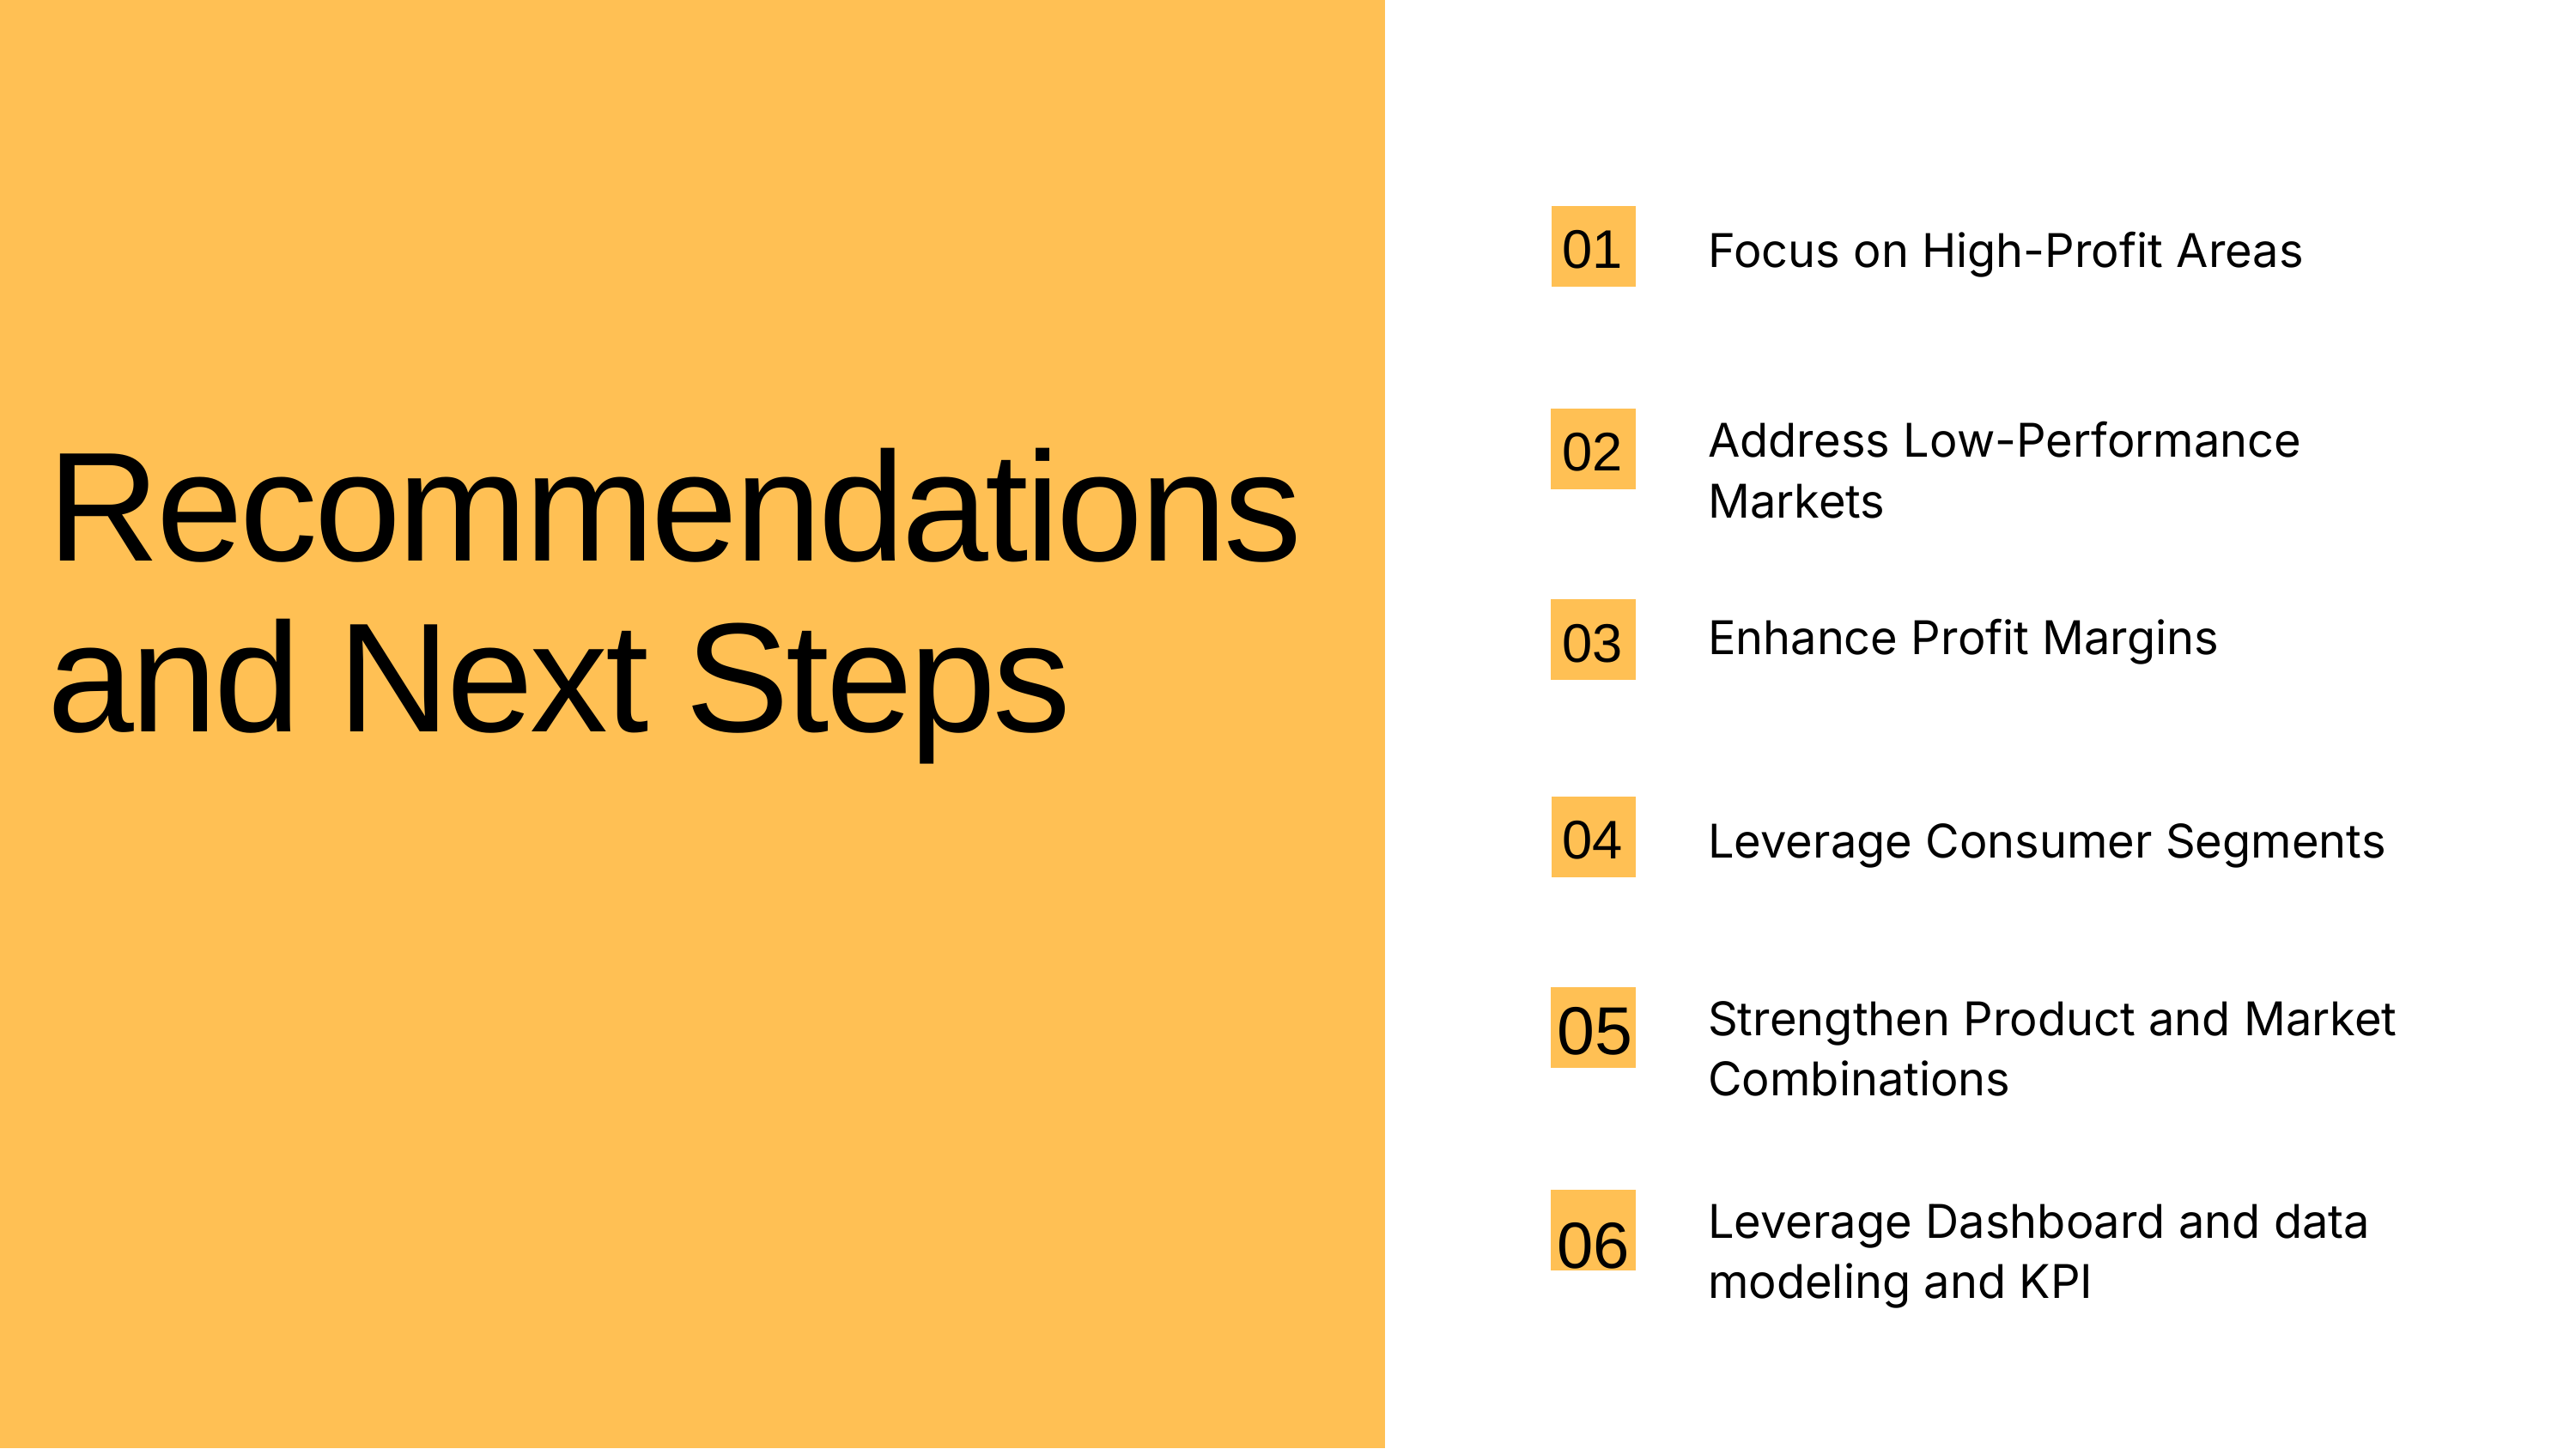

01
Focus on High-Profit Areas
Address Low-Performance Markets

02
Recommendations and Next Steps

03
Enhance Profit Margins

04
Leverage Consumer Segments
Strengthen Product and Market Combinations

05
Leverage Dashboard and data modeling and KPI

06